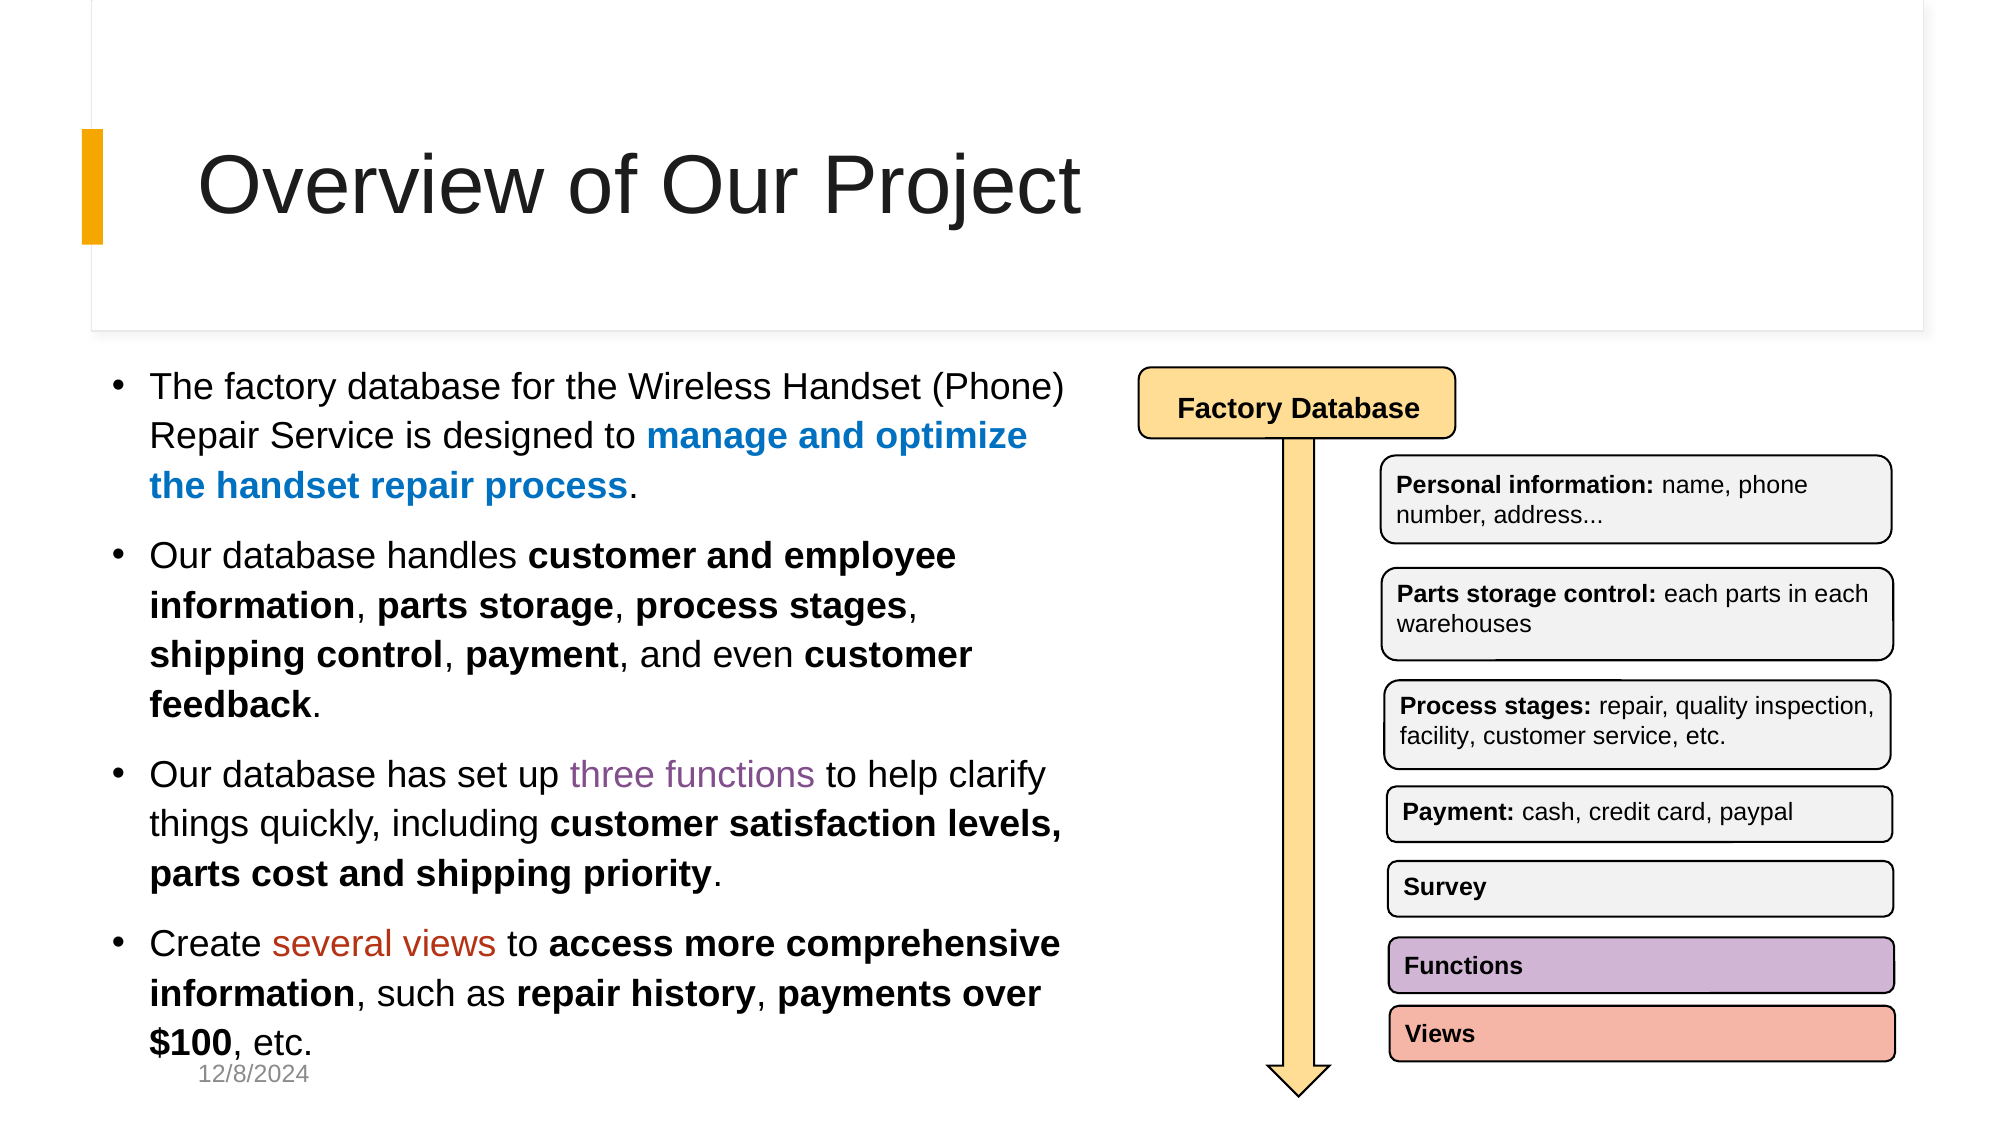

# Overview of Our Project
The factory database for the Wireless Handset (Phone) Repair Service is designed to manage and optimize the handset repair process.
Our database handles customer and employee information, parts storage, process stages, shipping control, payment, and even customer feedback.
Our database has set up three functions to help clarify things quickly, including customer satisfaction levels, parts cost and shipping priority.
Create several views to access more comprehensive information, such as repair history, payments over $100, etc.

Factory Database

Personal information: name, phone number, address...

Parts storage control: each parts in each warehouses

Process stages: repair, quality inspection, facility, customer service, etc.

Payment: cash, credit card, paypal

Survey

Functions

Views
12/8/2024